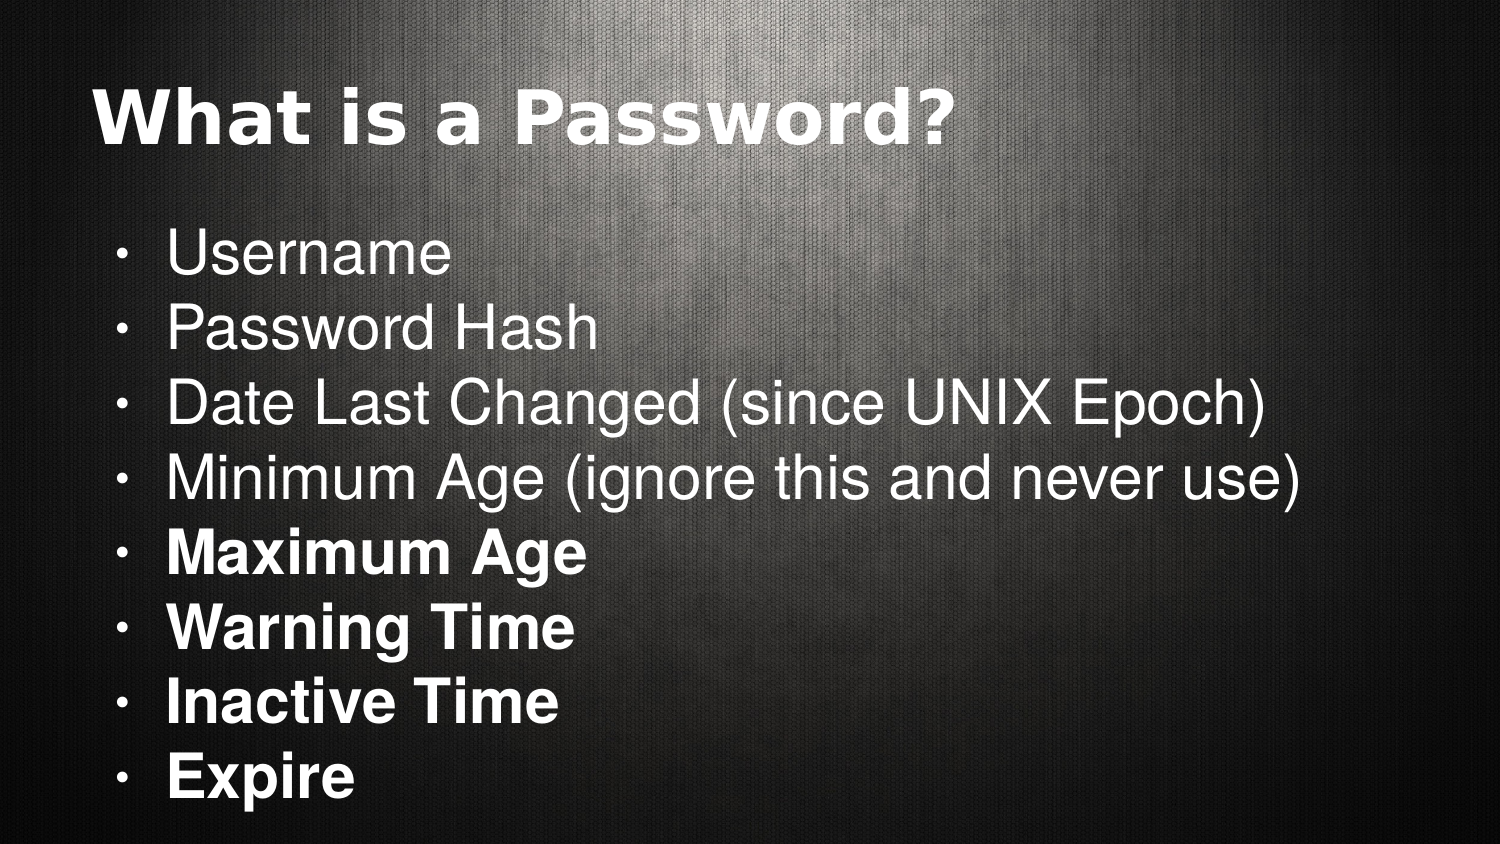

# What is a Password?
Username
Password Hash
Date Last Changed (since UNIX Epoch)
Minimum Age (ignore this and never use)
Maximum Age
Warning Time
Inactive Time
Expire